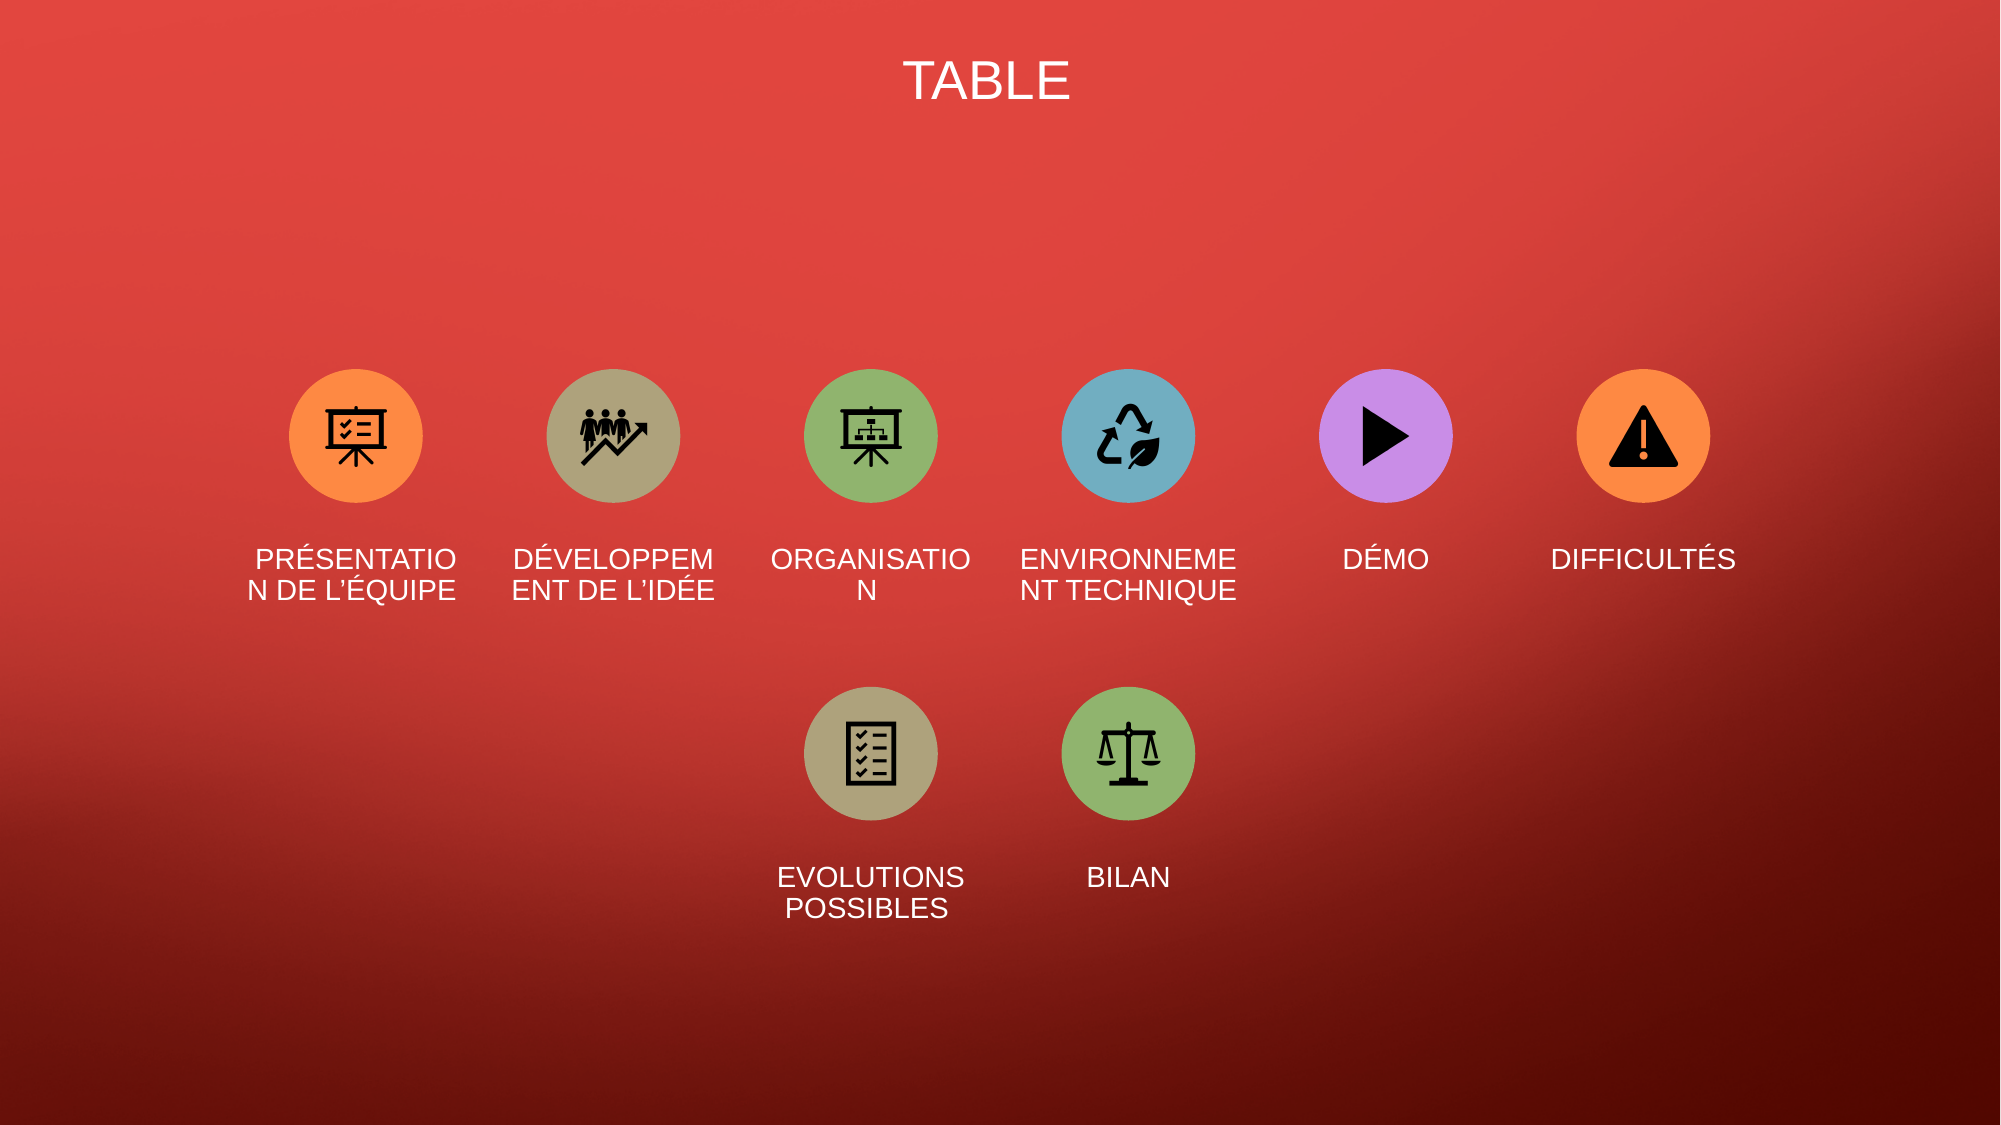

# Table
Présentation de l’équipe
Développement de l’idée
Organisation
Environnement technique
Démo
Difficultés
Evolutions possibles
Bilan